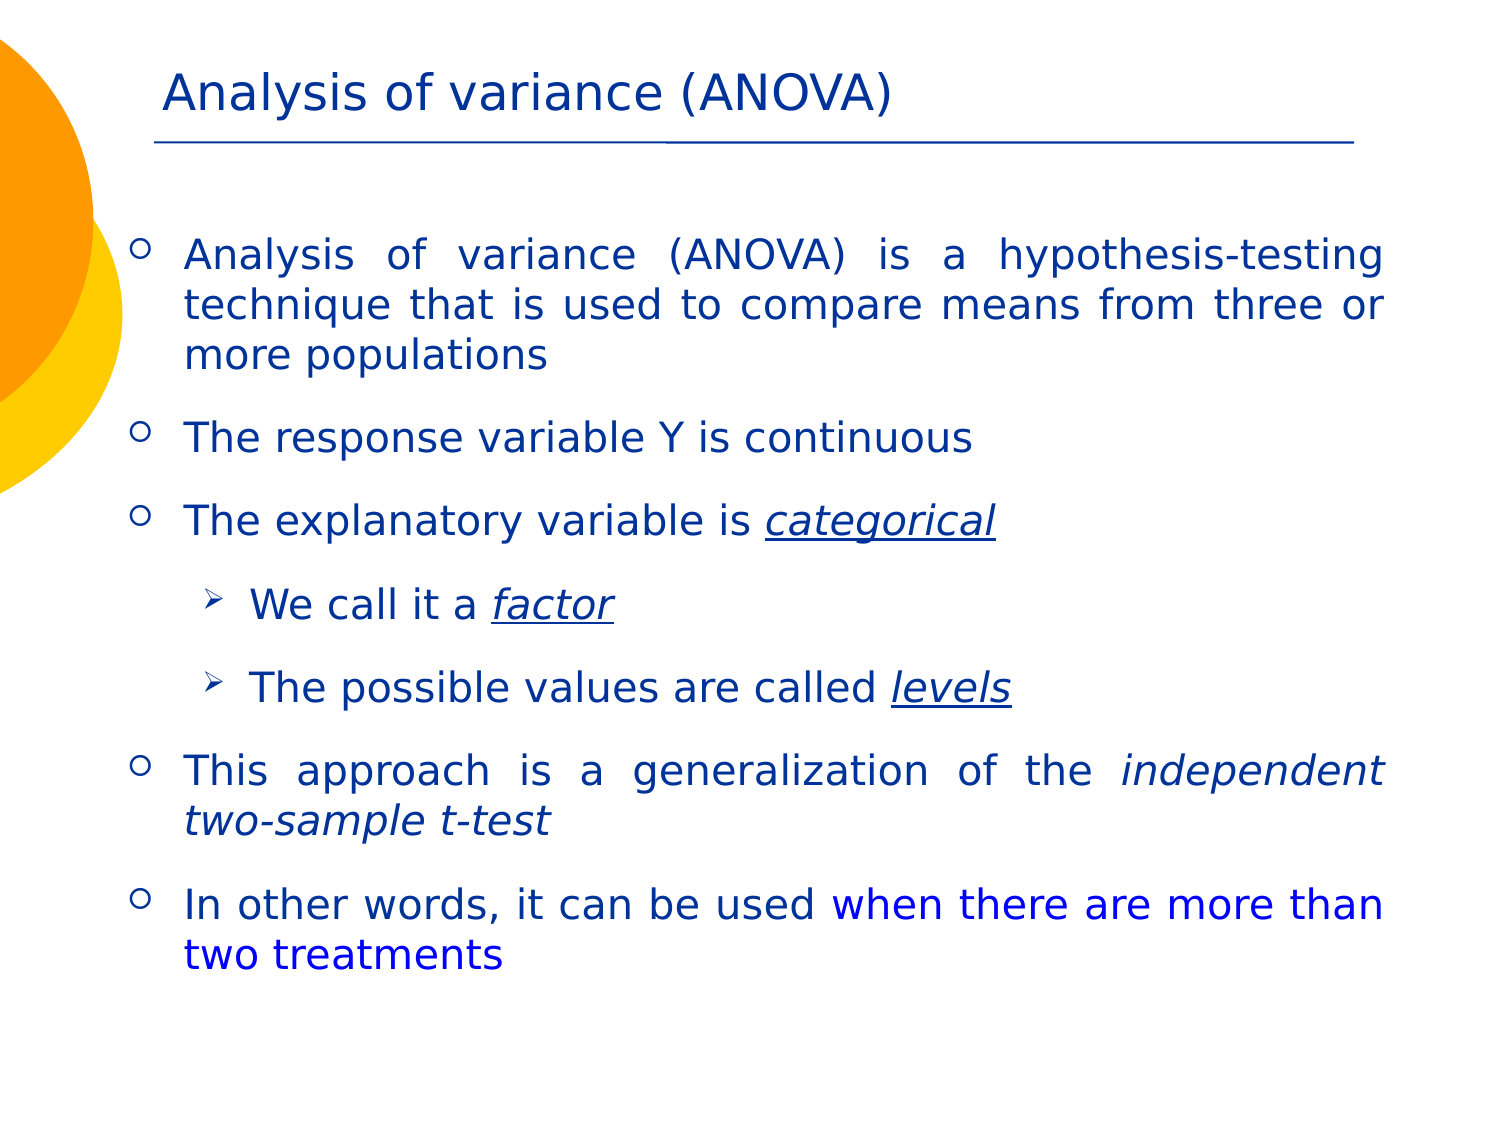

# Analysis of variance (ANOVA)
Analysis of variance (ANOVA) is a hypothesis-testing technique that is used to compare means from three or more populations
The response variable Y is continuous
The explanatory variable is categorical
We call it a factor
The possible values are called levels
This approach is a generalization of the independent two-sample t-test
In other words, it can be used when there are more than two treatments